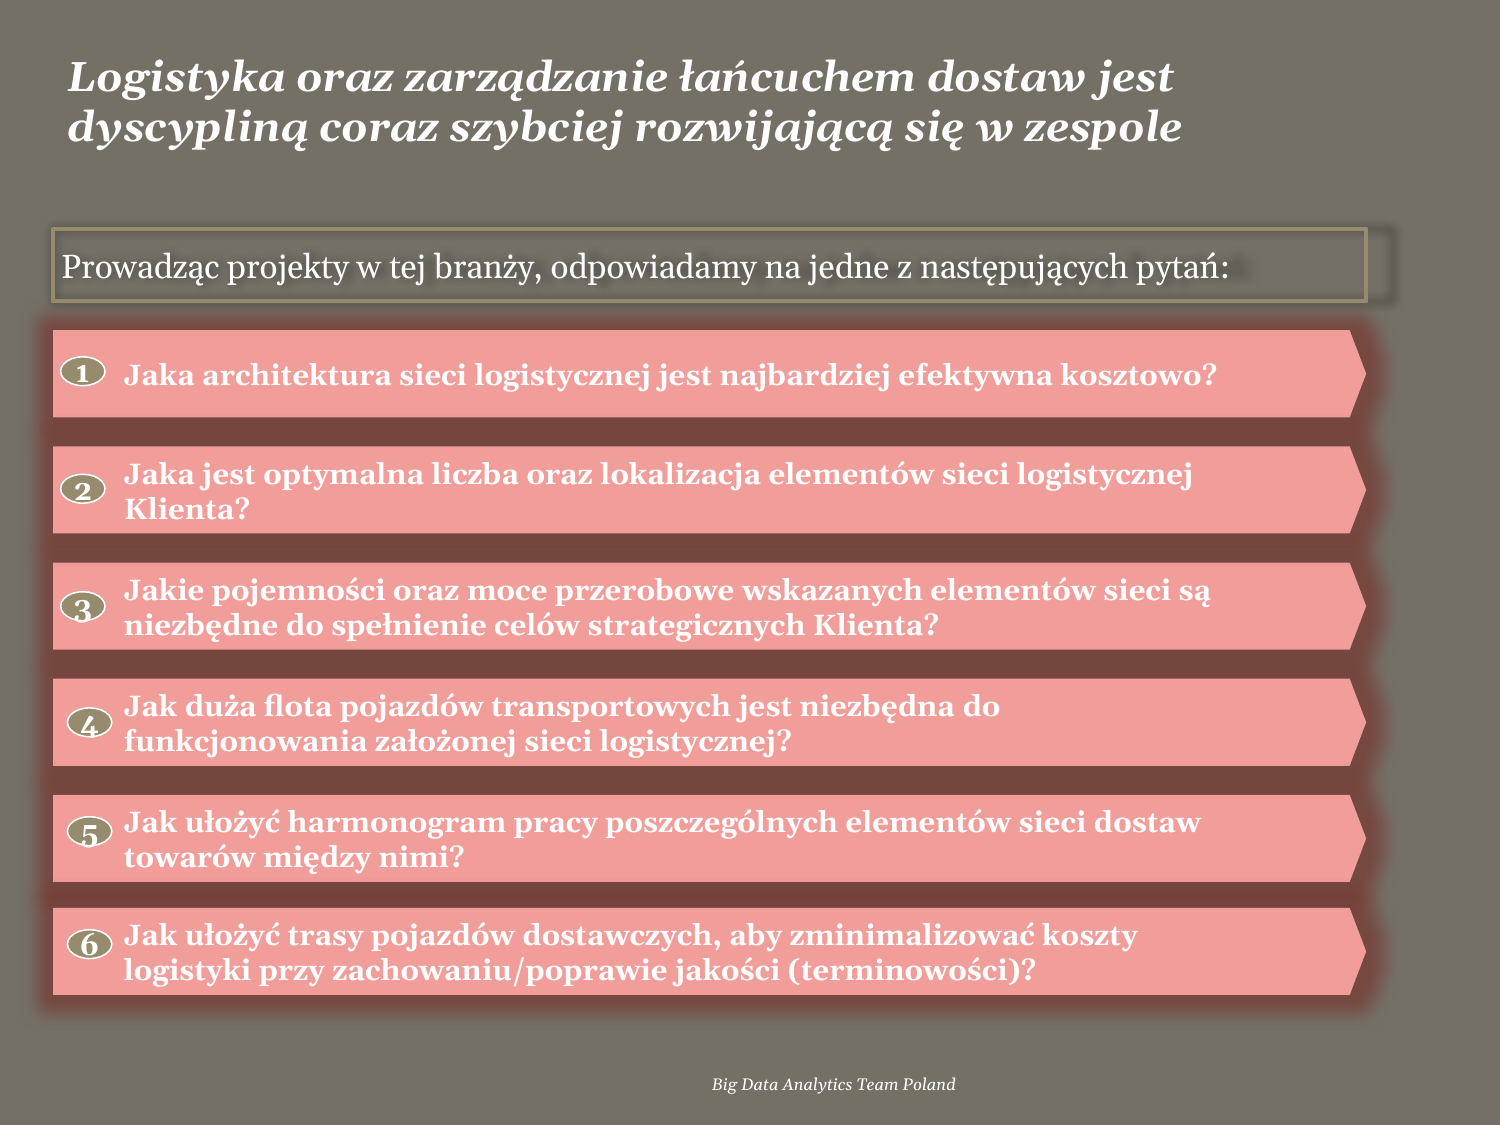

# Logistyka oraz zarządzanie łańcuchem dostaw jest dyscypliną coraz szybciej rozwijającą się w zespole
 Prowadząc projekty w tej branży, odpowiadamy na jedne z następujących pytań:
Jaka architektura sieci logistycznej jest najbardziej efektywna kosztowo?
1
Jaka jest optymalna liczba oraz lokalizacja elementów sieci logistycznej Klienta?
2
Jakie pojemności oraz moce przerobowe wskazanych elementów sieci są niezbędne do spełnienie celów strategicznych Klienta?
3
Jak duża flota pojazdów transportowych jest niezbędna do funkcjonowania założonej sieci logistycznej?
4
Jak ułożyć harmonogram pracy poszczególnych elementów sieci dostaw towarów między nimi?
5
Jak ułożyć trasy pojazdów dostawczych, aby zminimalizować koszty logistyki przy zachowaniu/poprawie jakości (terminowości)?
6